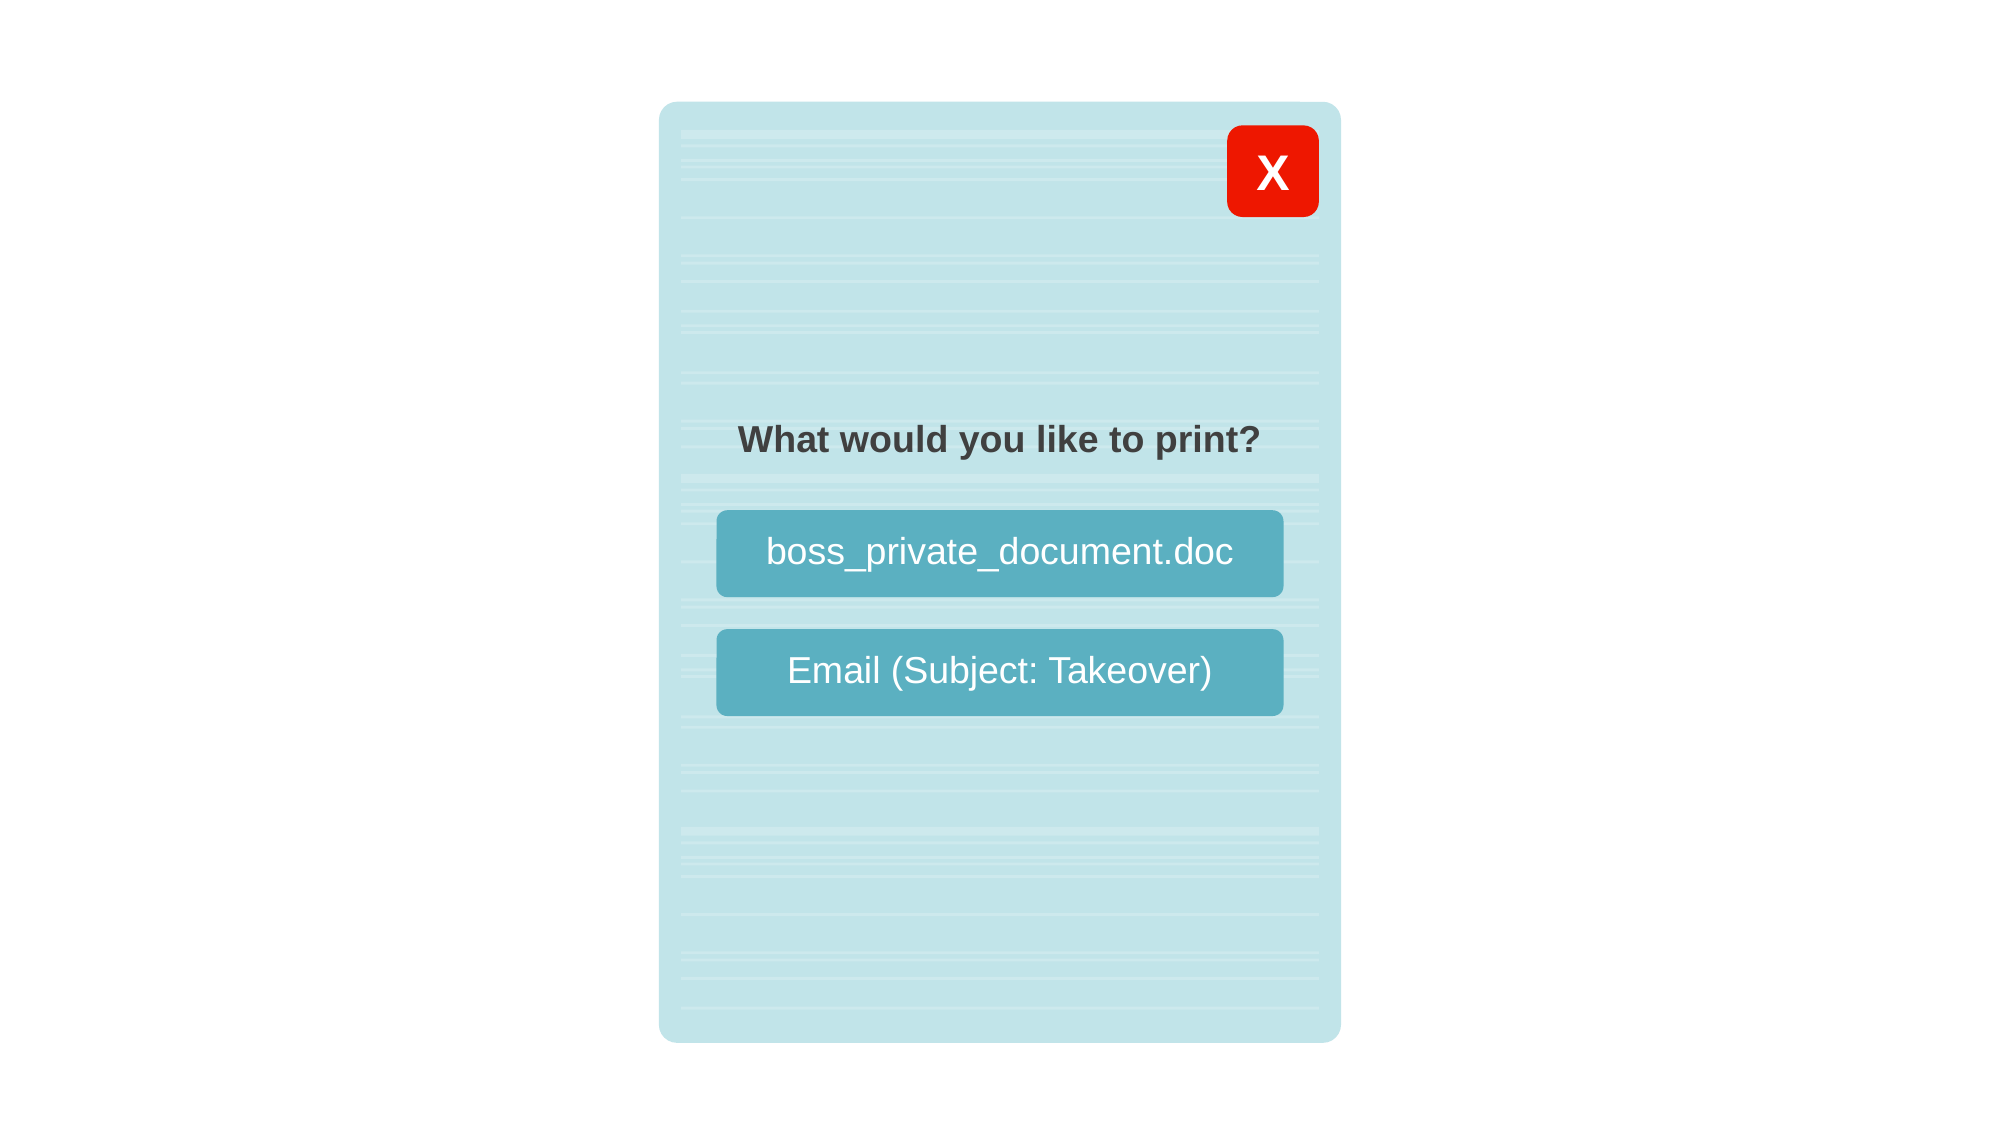

X

What would you like to print?
boss_private_document.doc
Email (Subject: Takeover)